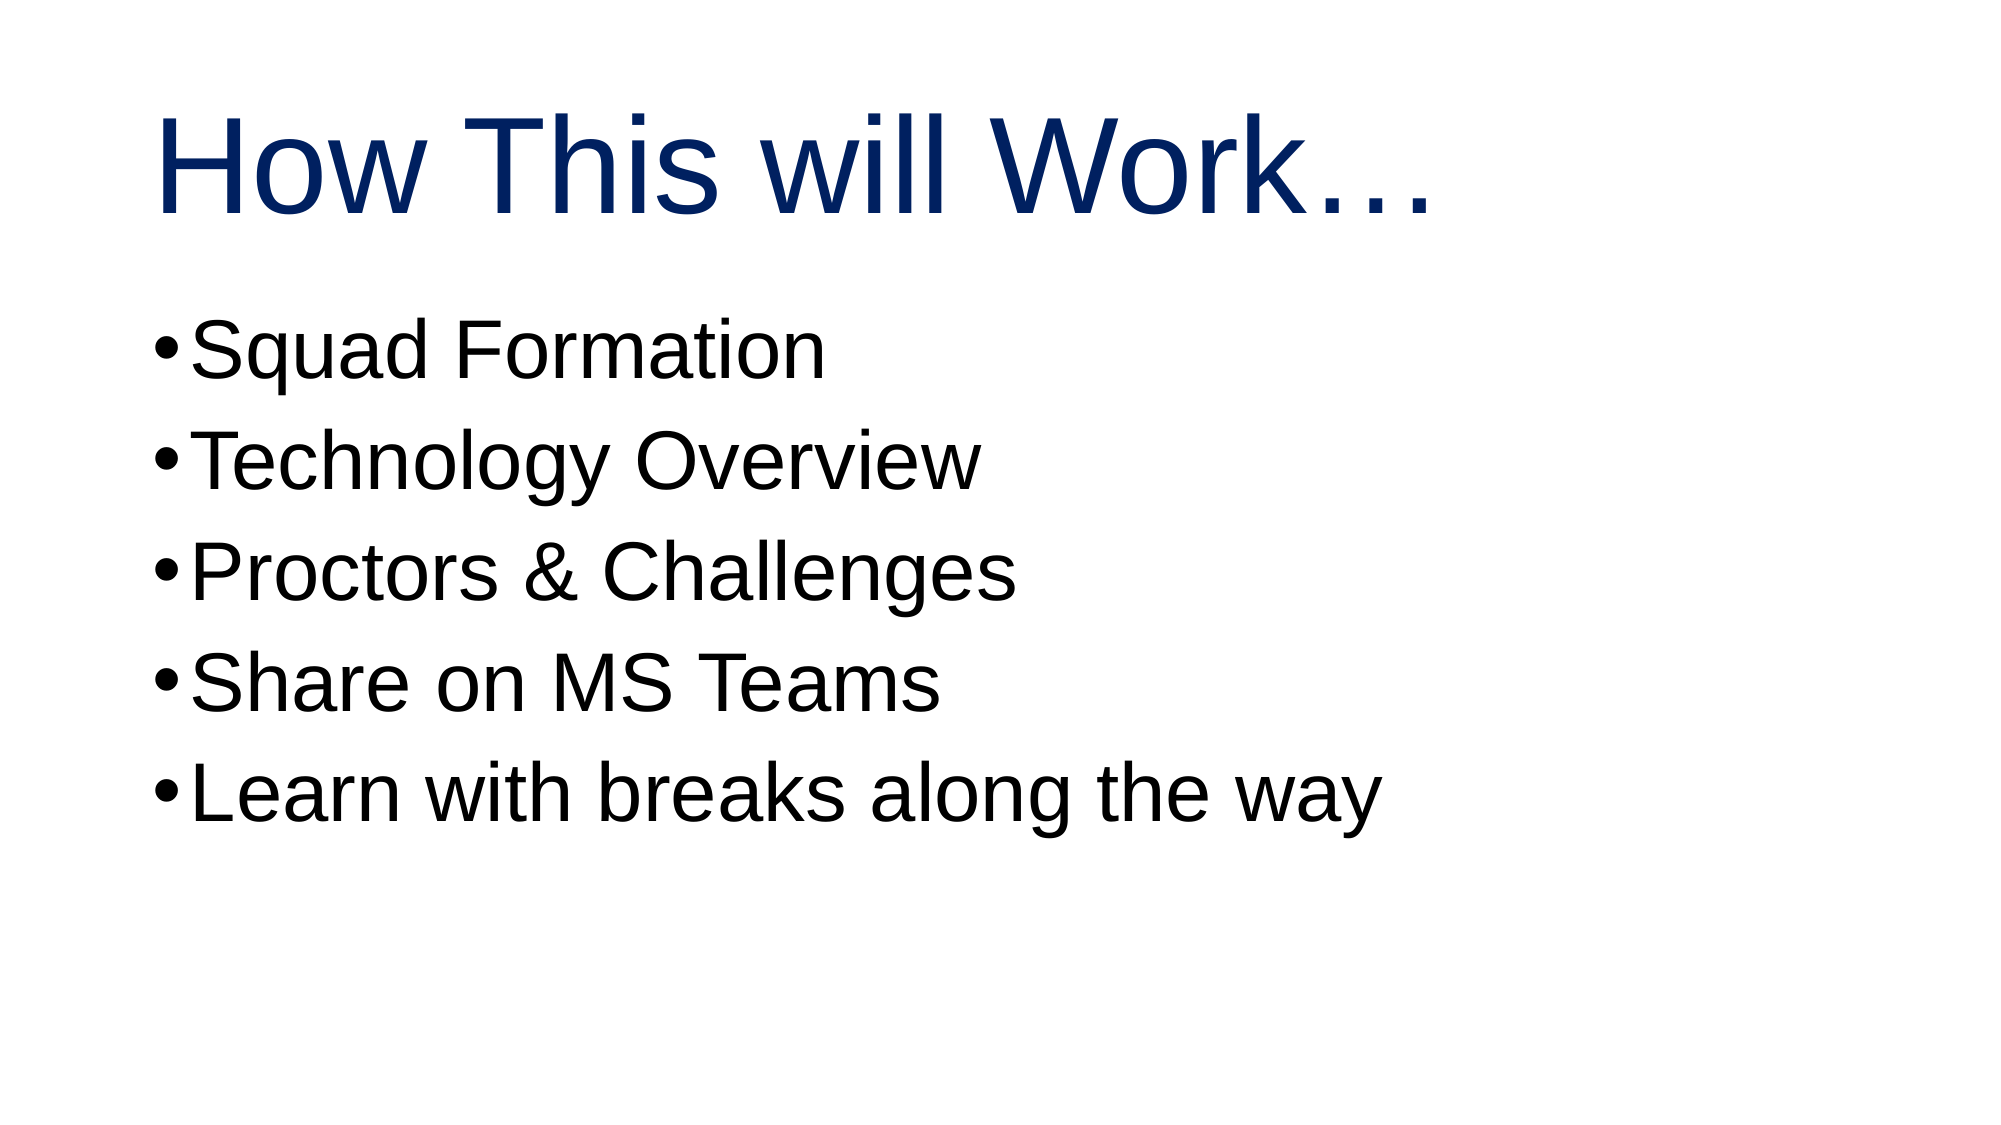

# How This will Work…
Squad Formation
Technology Overview
Proctors & Challenges
Share on MS Teams
Learn with breaks along the way